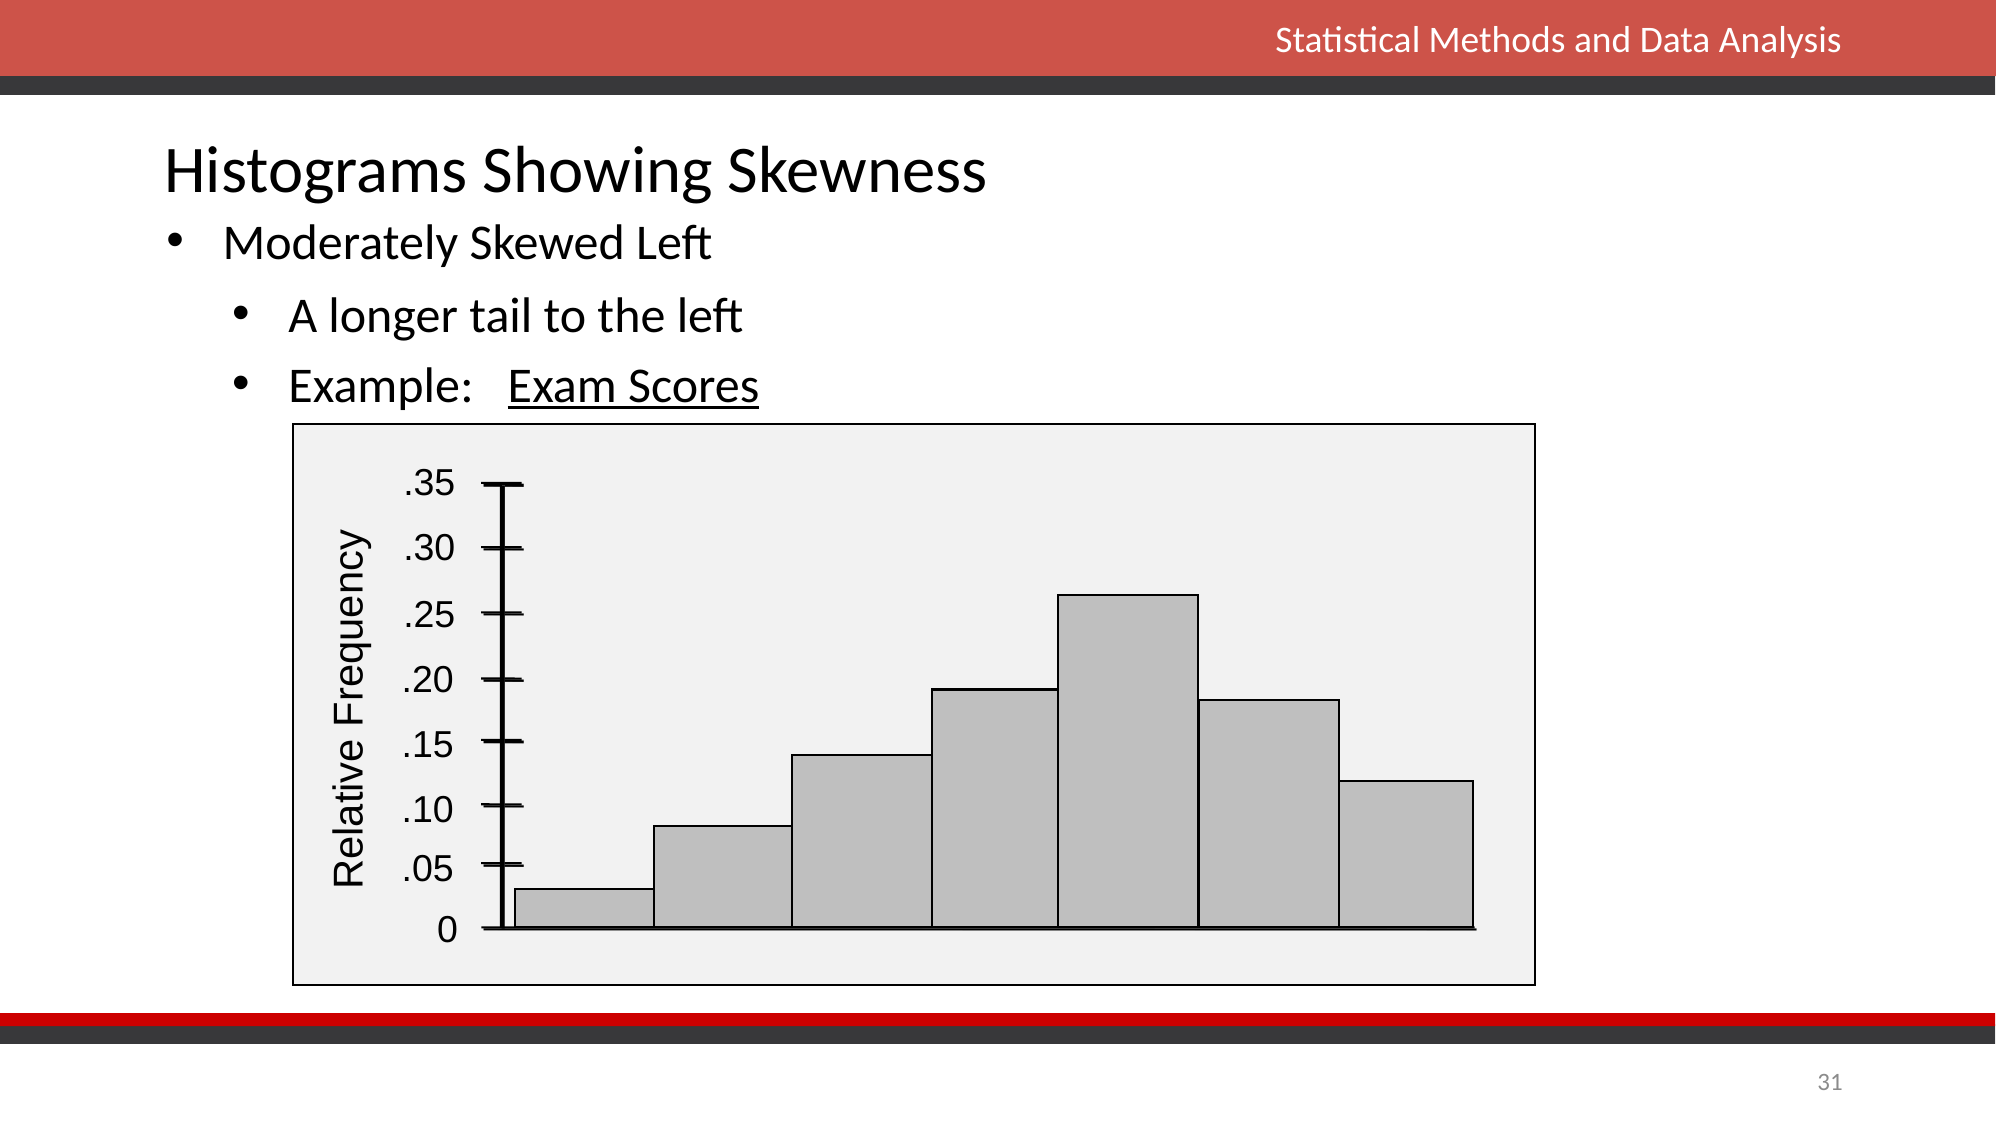

Histograms Showing Skewness
Moderately Skewed Left
A longer tail to the left
Example:   Exam Scores

.35
.30
.25
.20
.15
.10
.05
0

Relative Frequency

31